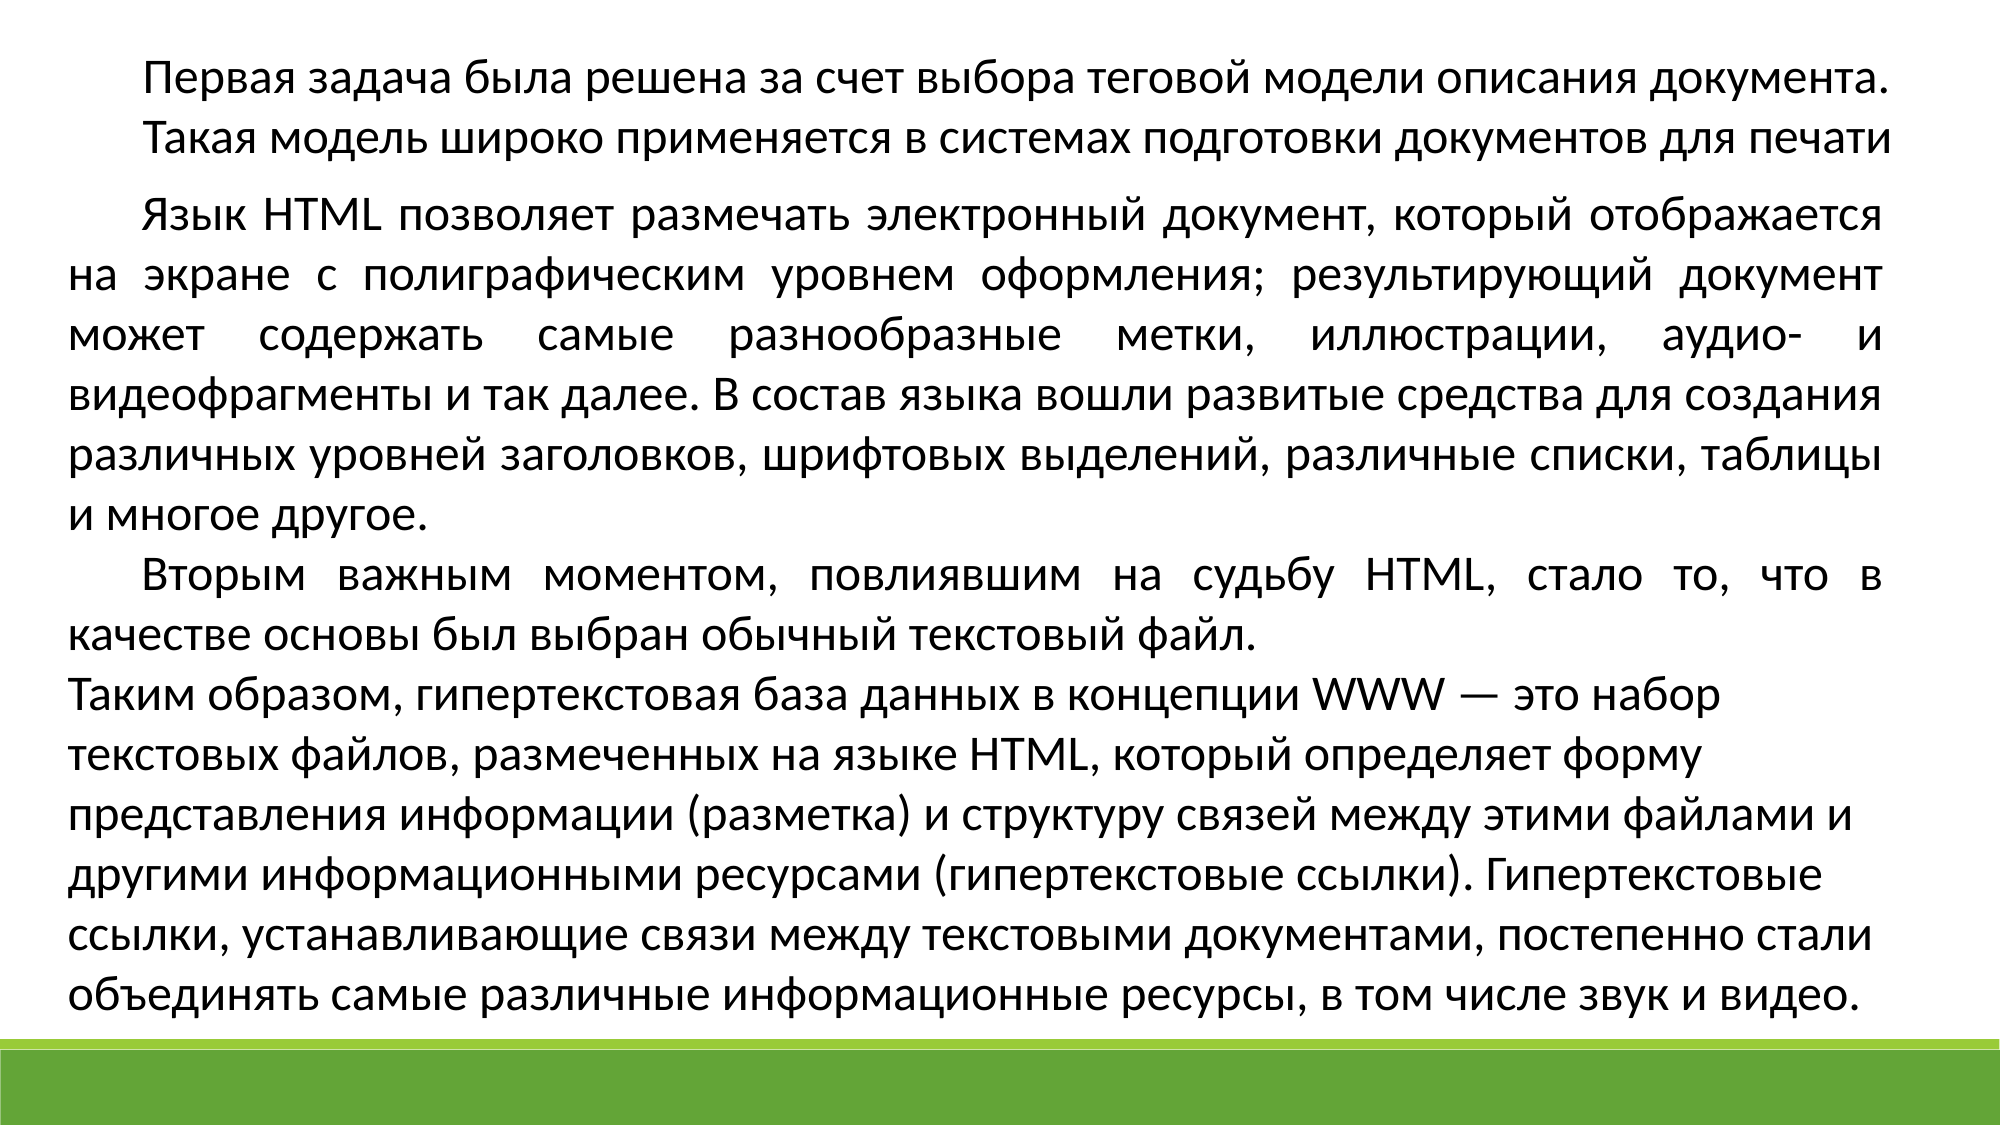

Первая задача была решена за счет выбора теговой модели описания документа. Такая модель широко применяется в системах подготовки документов для печати
Язык НТМL позволяет размечать электронный документ, который отображается на экране с полиграфическим уровнем оформления; результирующий документ может содержать самые разнообразные метки, иллюстрации, аудио- и видеофрагменты и так далее. В состав языка вошли развитые средства для создания различных уровней заголовков, шрифтовых выделений, различные списки, таблицы и многое другое.
Вторым важным моментом, повлиявшим на судьбу HTML, стало то, что в качестве основы был выбран обычный текстовый файл.
Таким образом, гипертекстовая база данных в концепции WWW — это набор текстовых файлов, размеченных на языке HTML, который определяет форму представления информации (разметка) и структуру связей между этими файлами и другими информационными ресурсами (гипертекстовые ссылки). Гипертекстовые ссылки, устанавливающие связи между текстовыми документами, постепенно стали объединять самые различные информационные ресурсы, в том числе звук и видео.